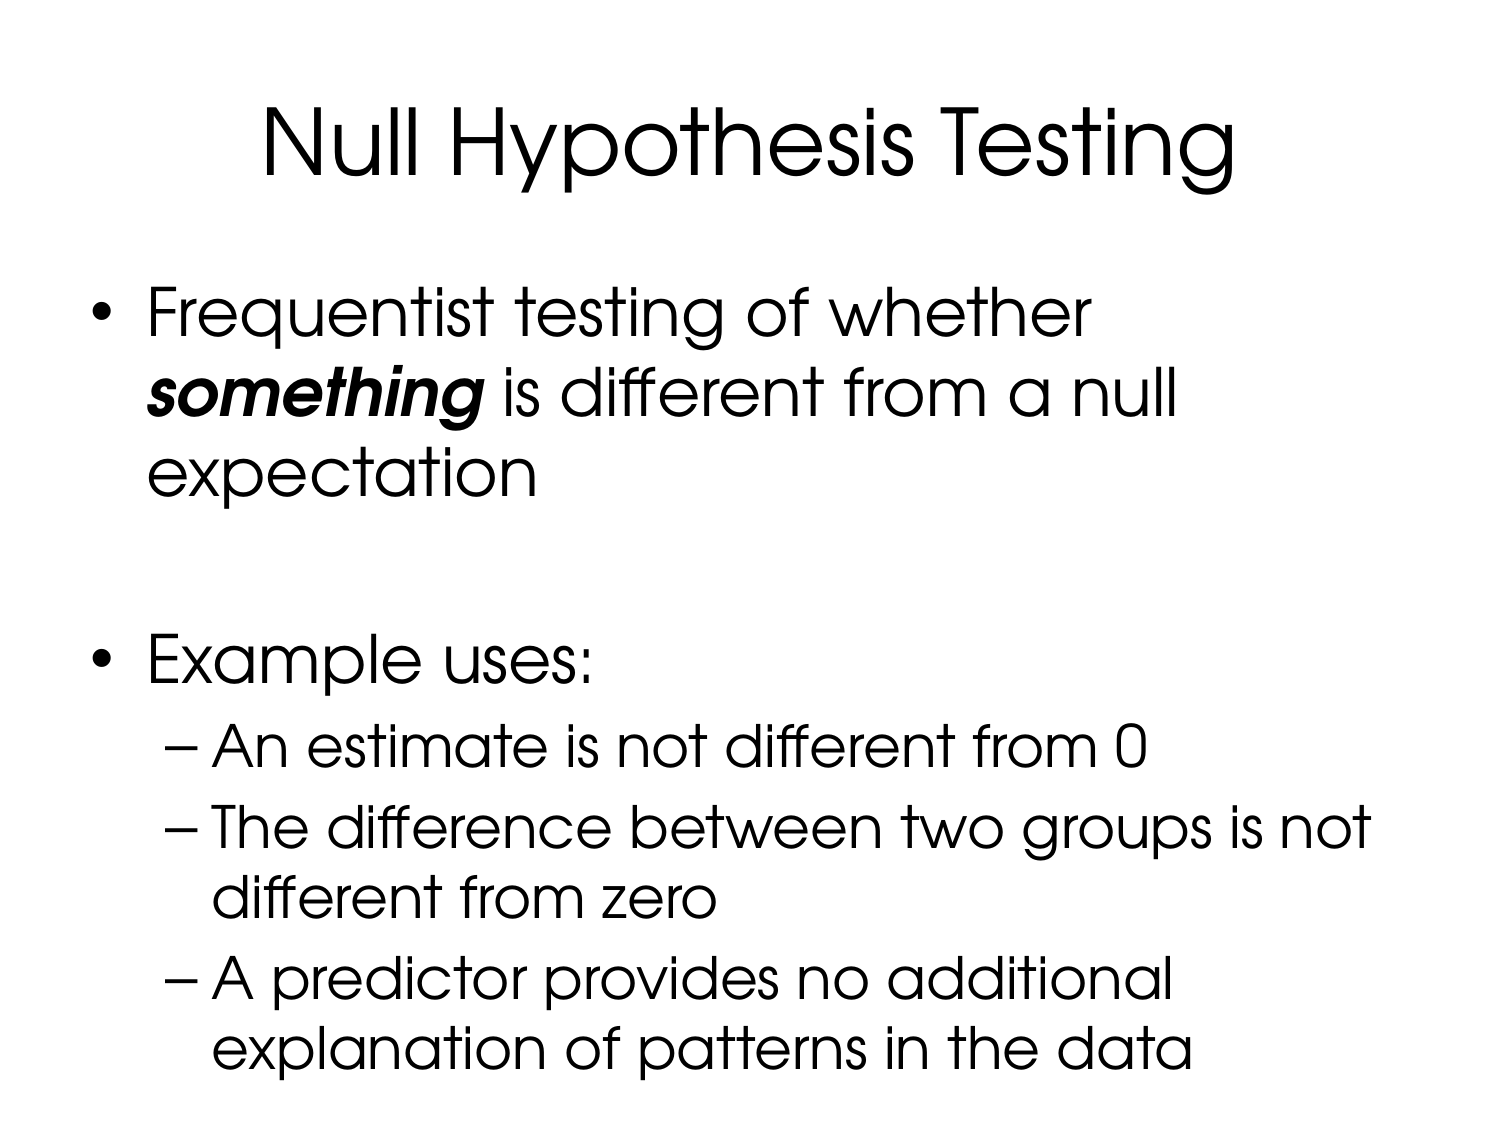

# Null Hypothesis Testing
Frequentist testing of whether something is different from a null expectation

Example uses:
An estimate is not different from 0
The difference between two groups is not different from zero
A predictor provides no additional explanation of patterns in the data